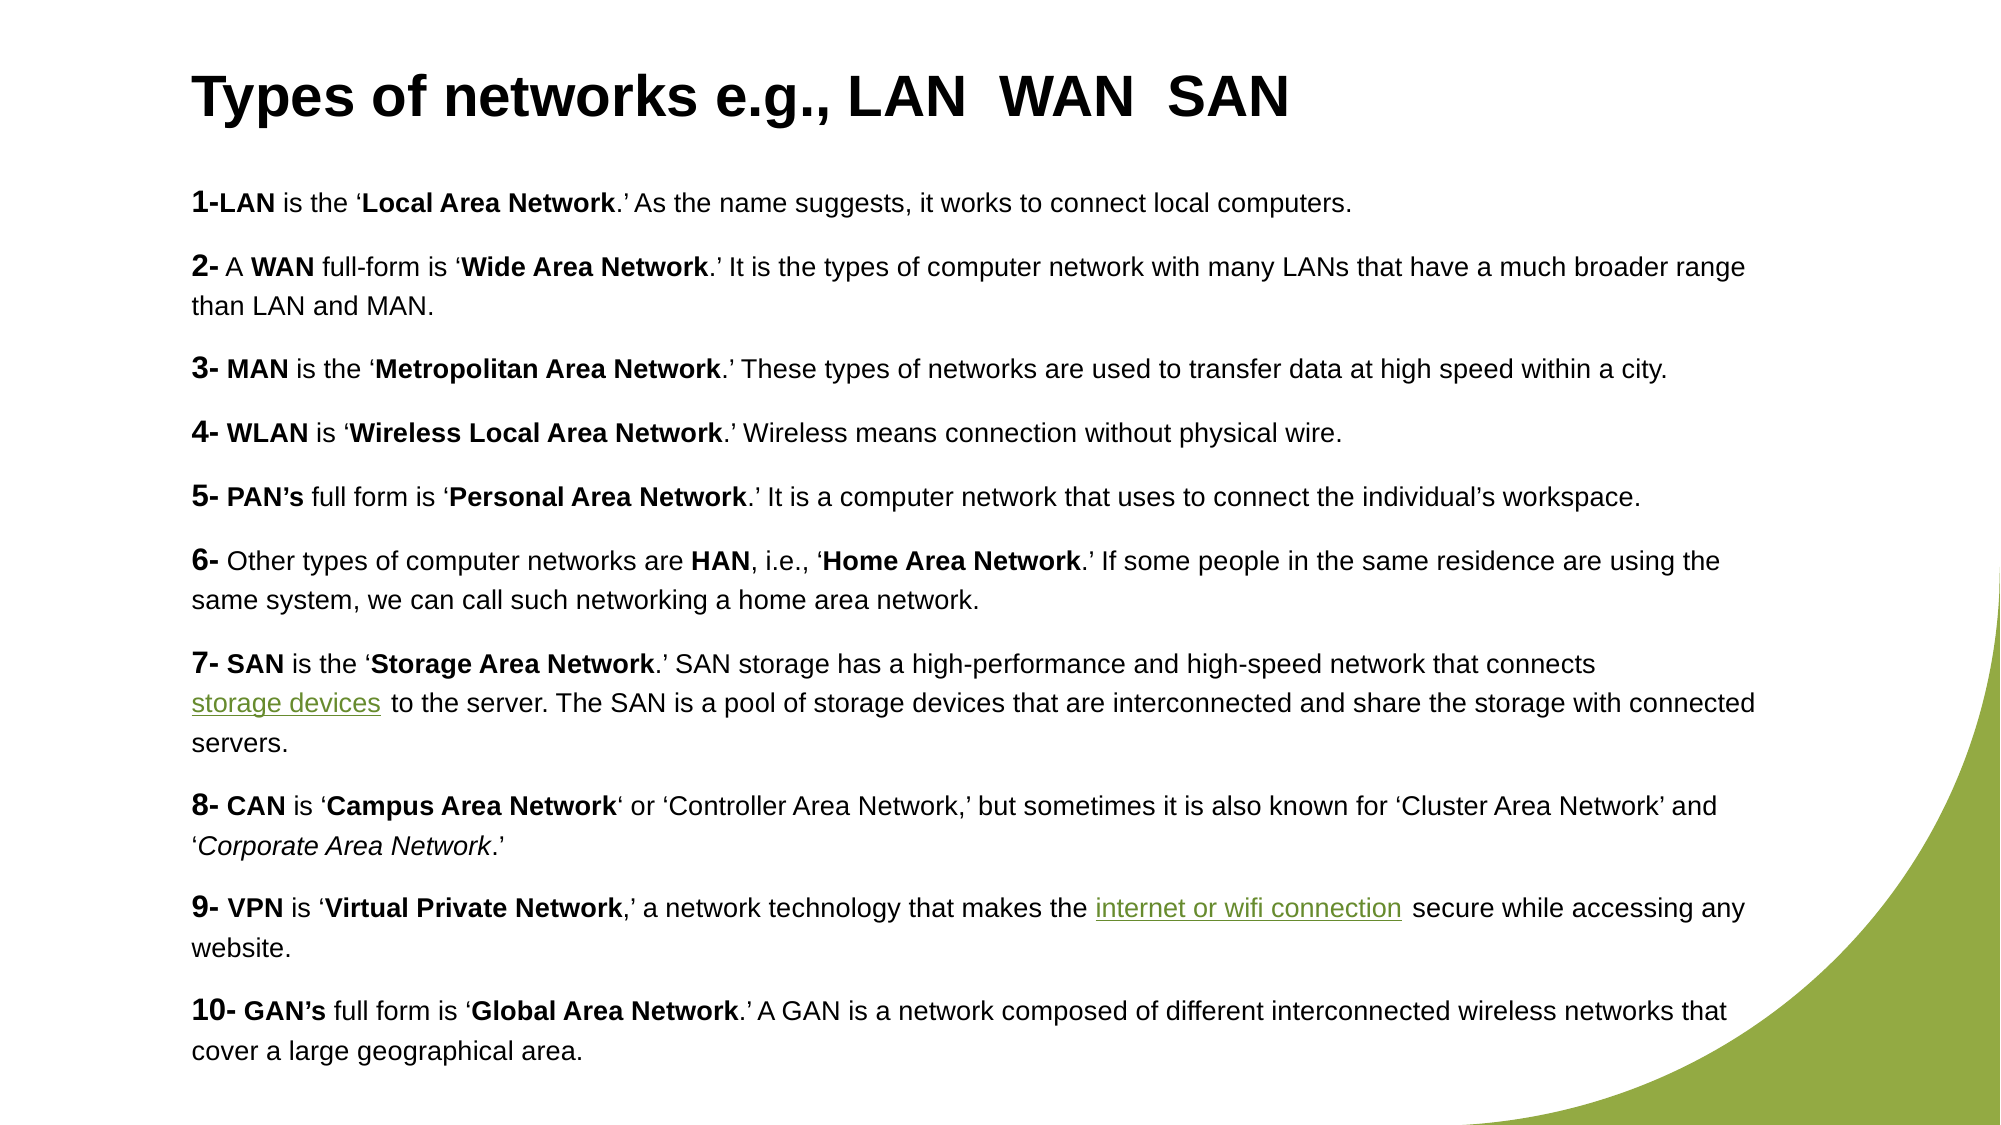

# Types of networks e.g., LAN  WAN  SAN
1-LAN is the ‘Local Area Network.’ As the name suggests, it works to connect local computers.
2- A WAN full-form is ‘Wide Area Network.’ It is the types of computer network with many LANs that have a much broader range than LAN and MAN.
3- MAN is the ‘Metropolitan Area Network.’ These types of networks are used to transfer data at high speed within a city.
4- WLAN is ‘Wireless Local Area Network.’ Wireless means connection without physical wire.
5- PAN’s full form is ‘Personal Area Network.’ It is a computer network that uses to connect the individual’s workspace.
6- Other types of computer networks are HAN, i.e., ‘Home Area Network.’ If some people in the same residence are using the same system, we can call such networking a home area network.
7- SAN is the ‘Storage Area Network.’ SAN storage has a high-performance and high-speed network that connects storage devices to the server. The SAN is a pool of storage devices that are interconnected and share the storage with connected servers.
8- CAN is ‘Campus Area Network‘ or ‘Controller Area Network,’ but sometimes it is also known for ‘Cluster Area Network’ and ‘Corporate Area Network.’
9- VPN is ‘Virtual Private Network,’ a network technology that makes the internet or wifi connection secure while accessing any website.
10- GAN’s full form is ‘Global Area Network.’ A GAN is a network composed of different interconnected wireless networks that cover a large geographical area.